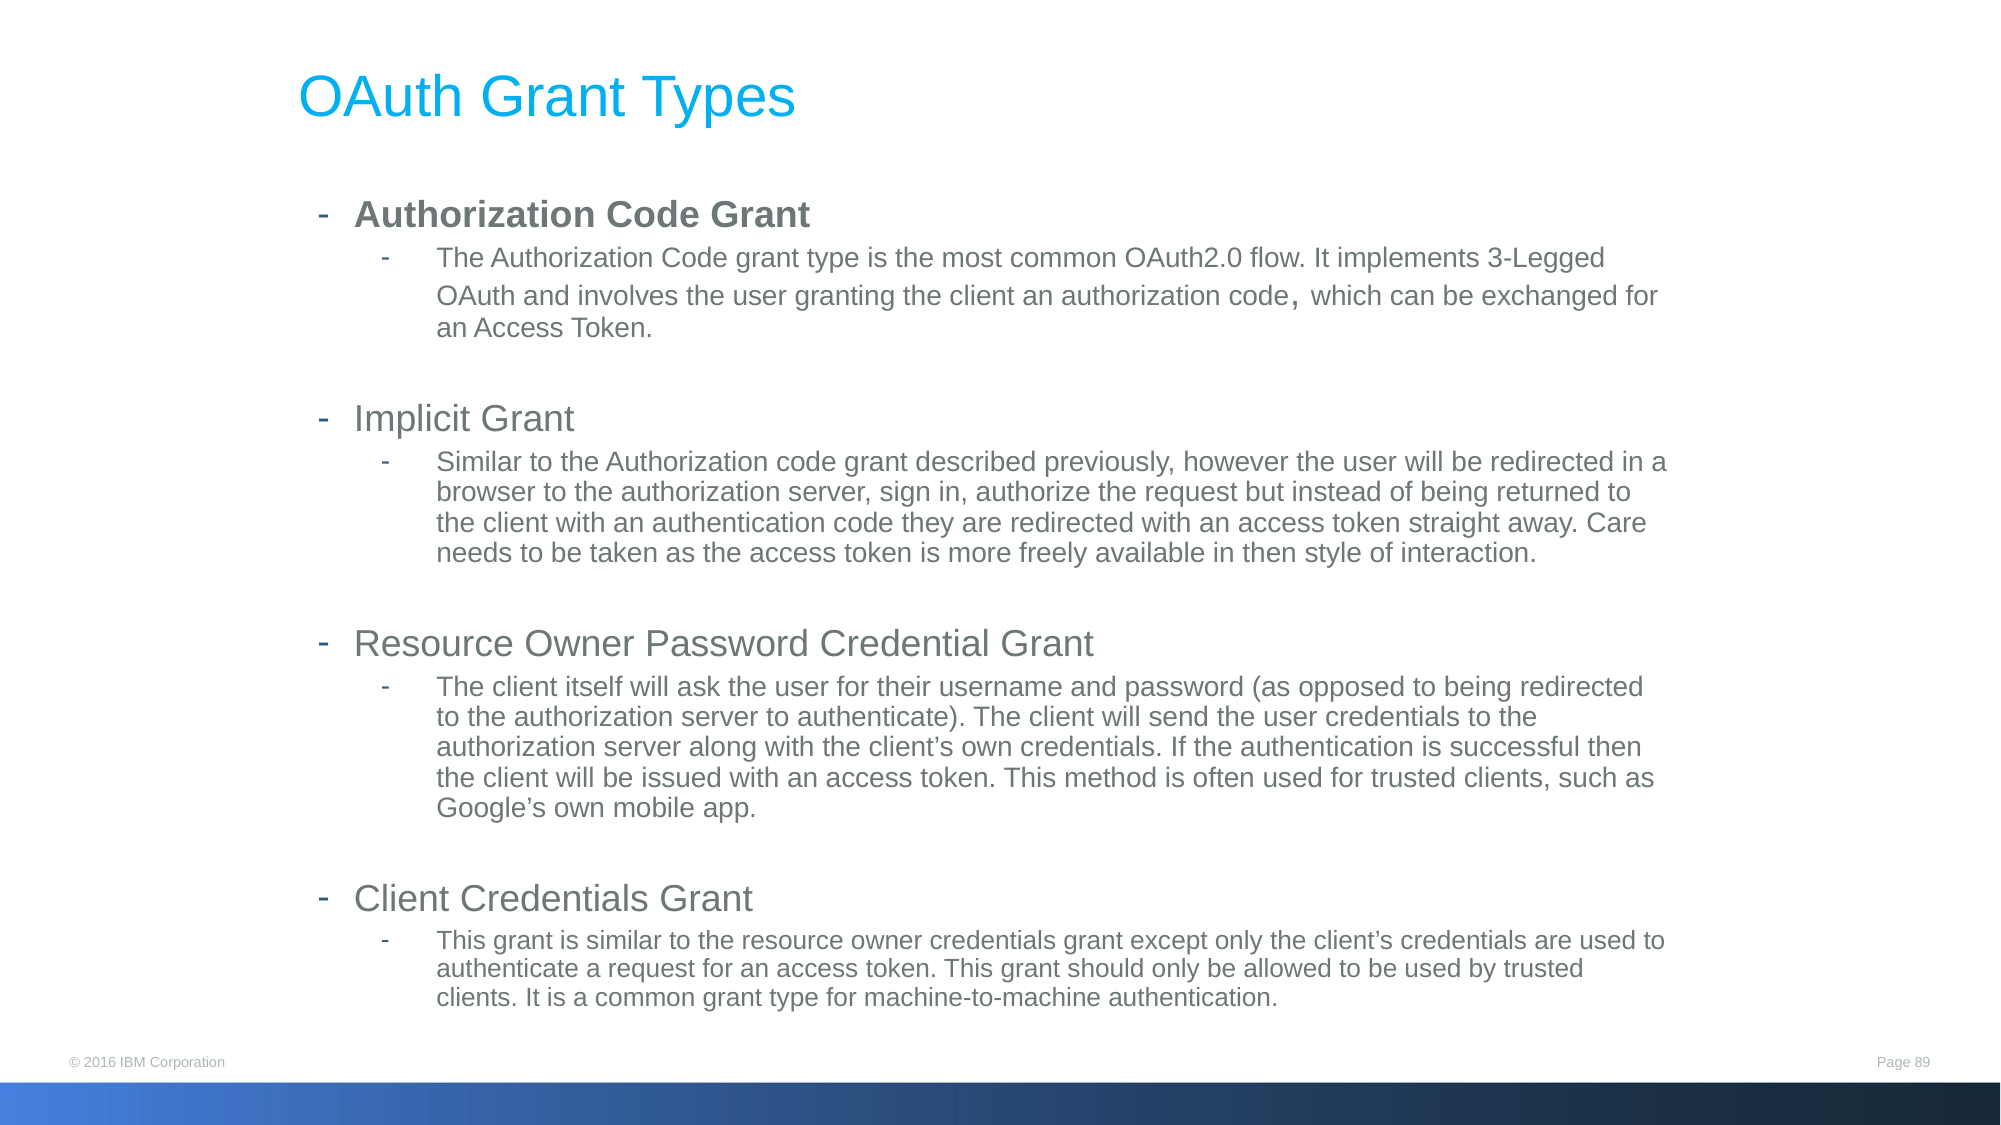

OAuth Grant Types
Authorization Code Grant
The Authorization Code grant type is the most common OAuth2.0 flow. It implements 3-Legged OAuth and involves the user granting the client an authorization code, which can be exchanged for an Access Token.

Implicit Grant
Similar to the Authorization code grant described previously, however the user will be redirected in a browser to the authorization server, sign in, authorize the request but instead of being returned to the client with an authentication code they are redirected with an access token straight away. Care needs to be taken as the access token is more freely available in then style of interaction.

Resource Owner Password Credential Grant
The client itself will ask the user for their username and password (as opposed to being redirected to the authorization server to authenticate). The client will send the user credentials to the authorization server along with the client’s own credentials. If the authentication is successful then the client will be issued with an access token. This method is often used for trusted clients, such as Google’s own mobile app.

Client Credentials Grant
This grant is similar to the resource owner credentials grant except only the client’s credentials are used to authenticate a request for an access token. This grant should only be allowed to be used by trusted clients. It is a common grant type for machine-to-machine authentication.